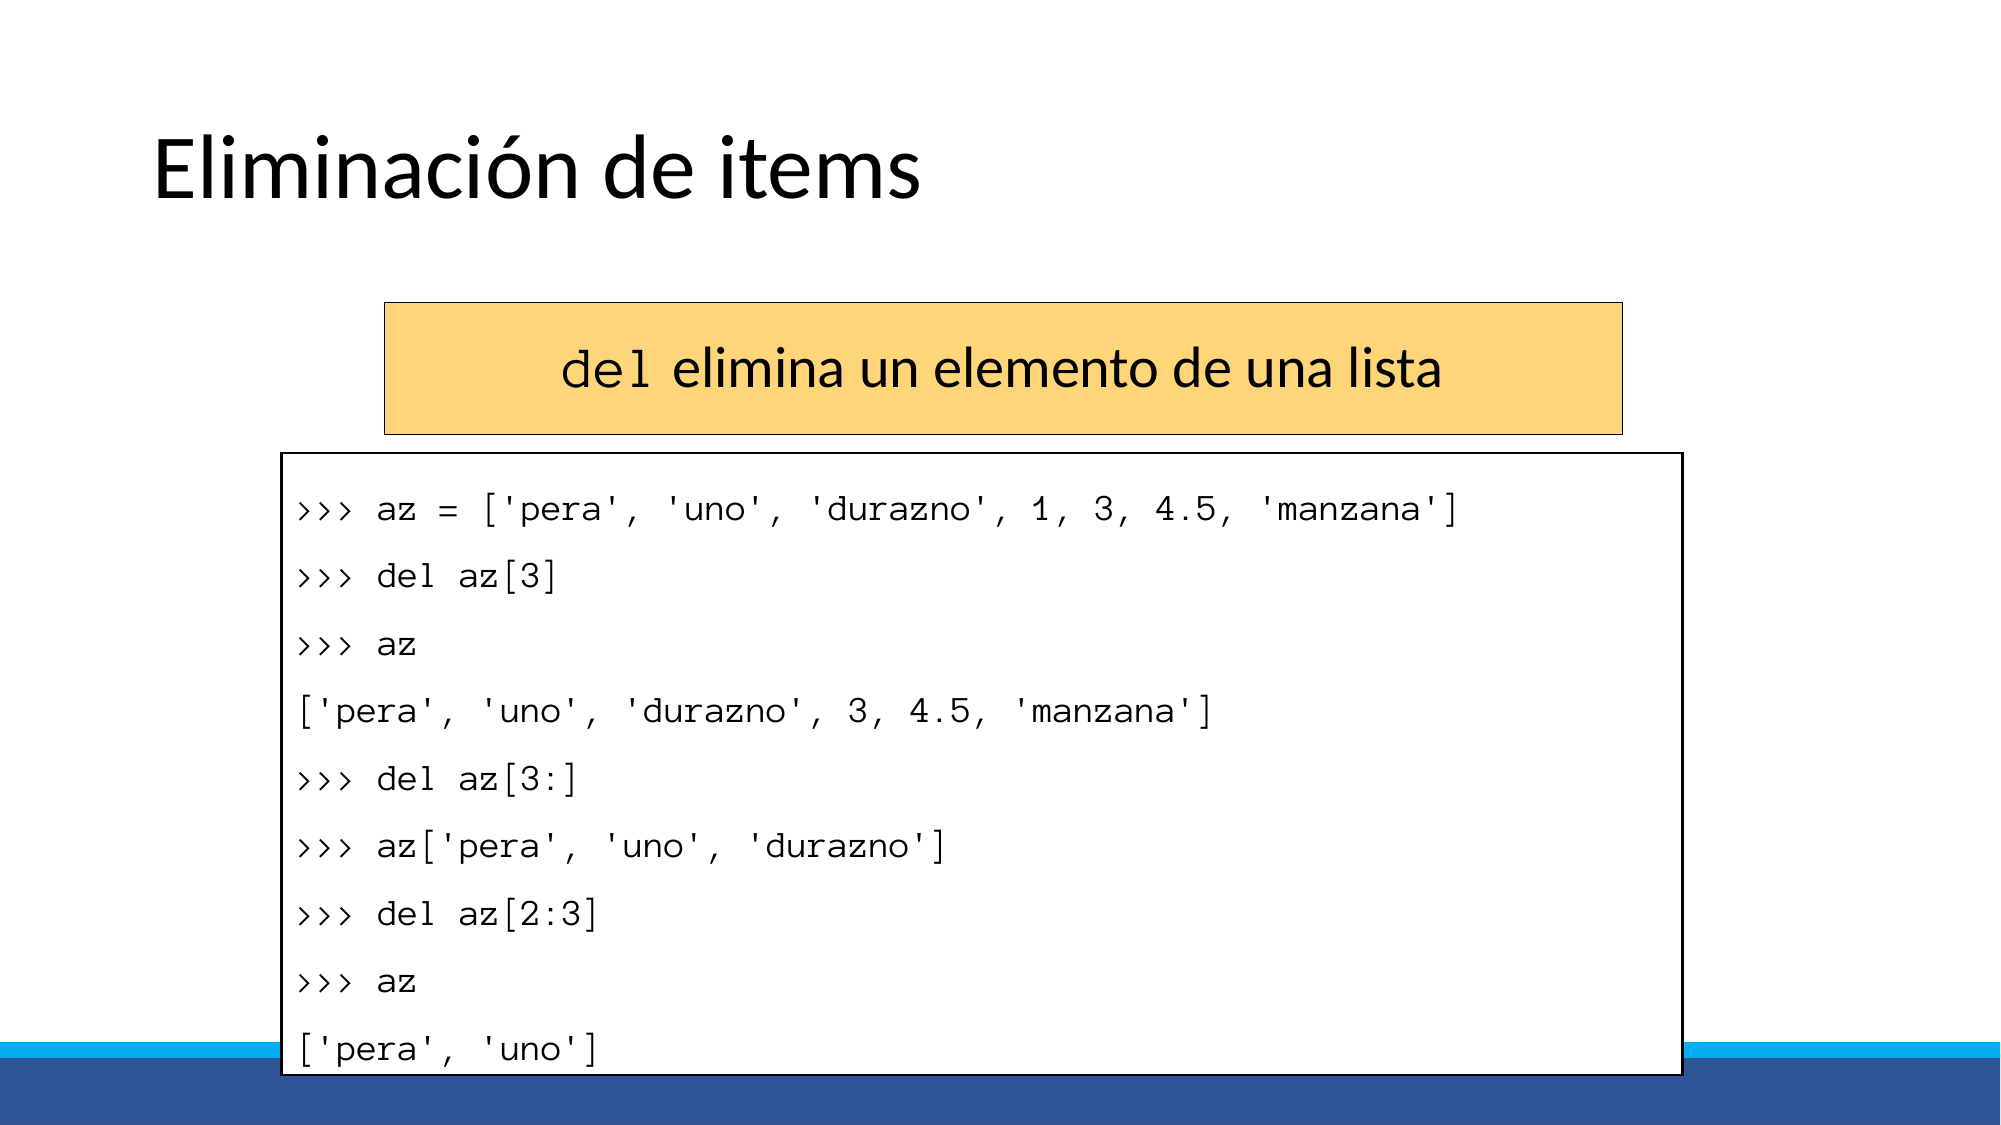

# Eliminación de items
del elimina un elemento de una lista
>>> az = ['pera', 'uno', 'durazno', 1, 3, 4.5, 'manzana']
>>> del az[3]
>>> az
['pera', 'uno', 'durazno', 3, 4.5, 'manzana']
>>> del az[3:]
>>> az['pera', 'uno', 'durazno']
>>> del az[2:3]
>>> az
['pera', 'uno']